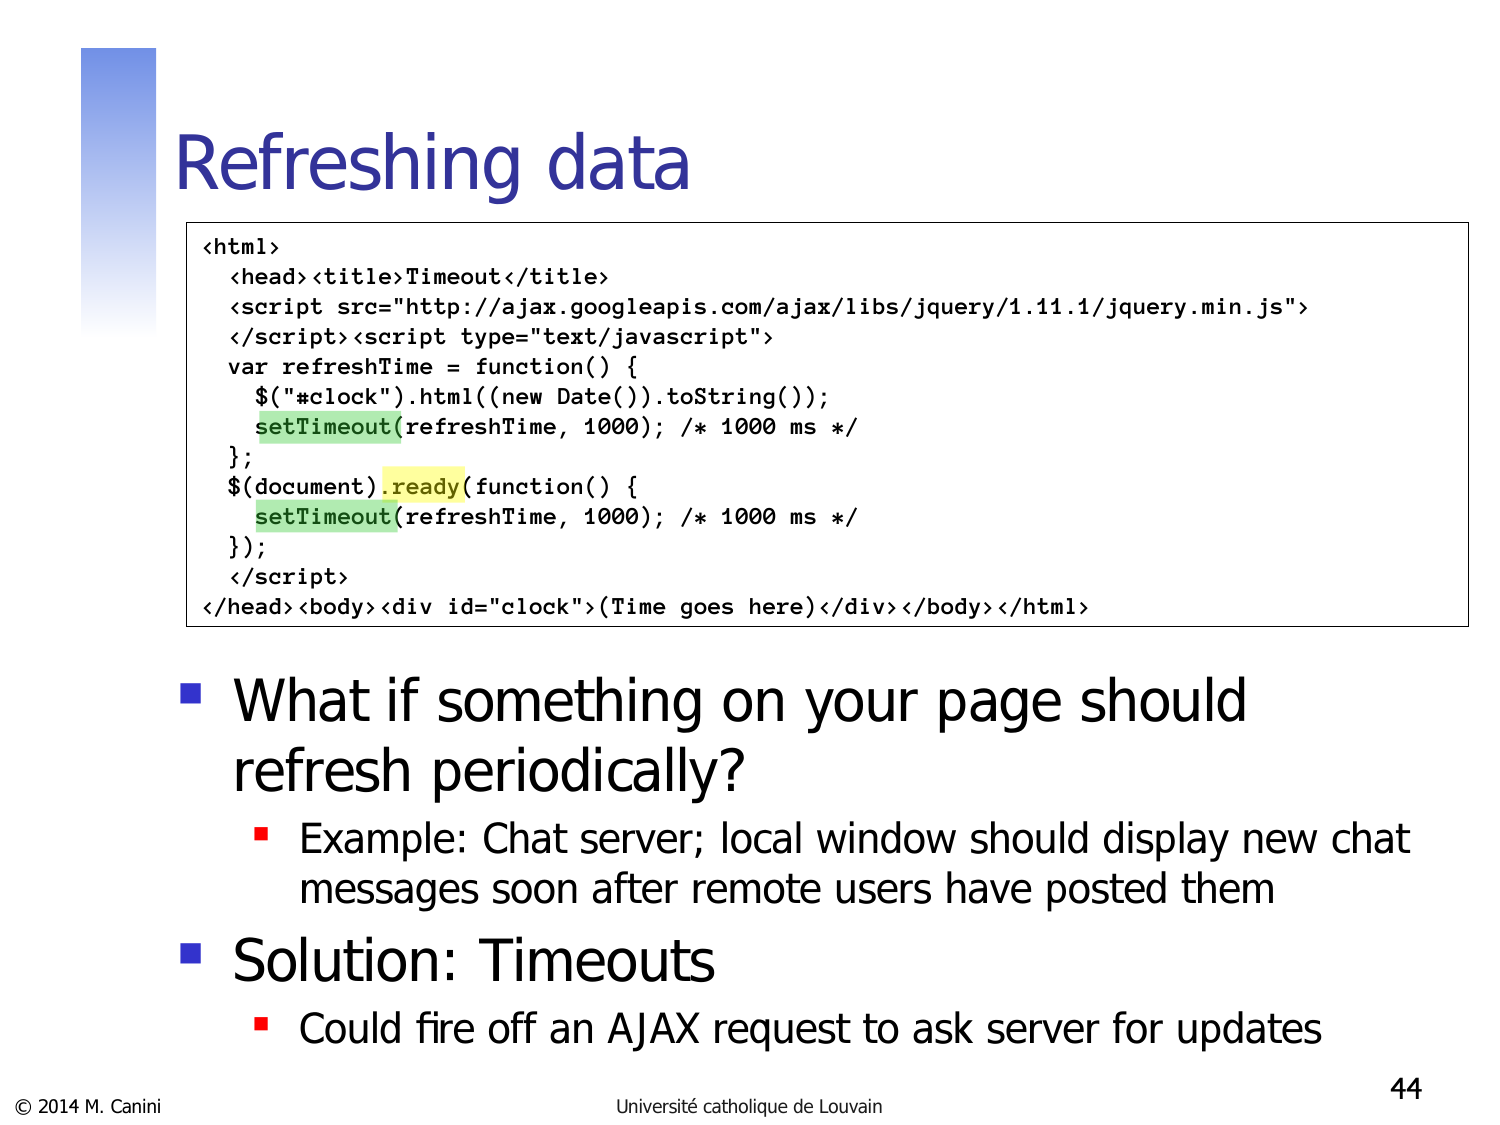

# Refreshing data
<html>
  <head><title>Timeout</title>
  <script src="http://ajax.googleapis.com/ajax/libs/jquery/1.11.1/jquery.min.js">
  </script><script type="text/javascript">
  var refreshTime = function() {
    $("#clock").html((new Date()).toString());
    setTimeout(refreshTime, 1000); /* 1000 ms */
  };
  $(document).ready(function() {
    setTimeout(refreshTime, 1000); /* 1000 ms */
  });
  </script>
</head><body><div id="clock">(Time goes here)</div></body></html>

What if something on your page should refresh periodically?
Example: Chat server; local window should display new chat messages soon after remote users have posted them
Solution: Timeouts
Could fire off an AJAX request to ask server for updates
44
Université catholique de Louvain